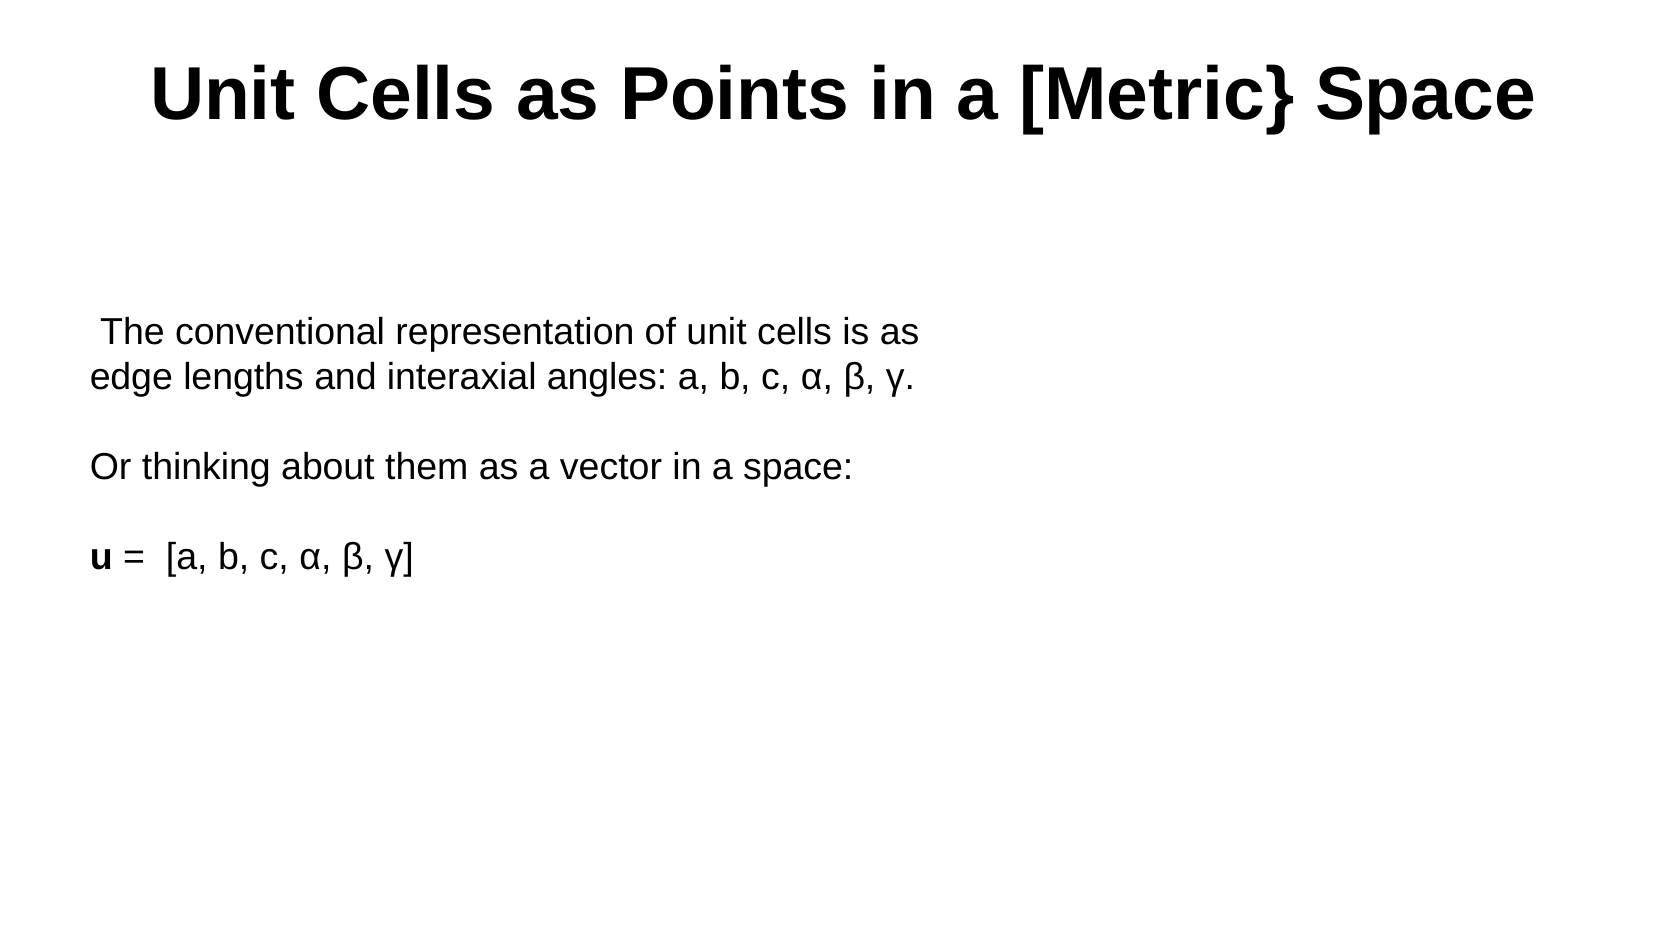

Unit Cells as Points in a [Metric} Space
 The conventional representation of unit cells is as edge lengths and interaxial angles: a, b, c, α, β, γ.

Or thinking about them as a vector in a space:

u =  [a, b, c, α, β, γ]